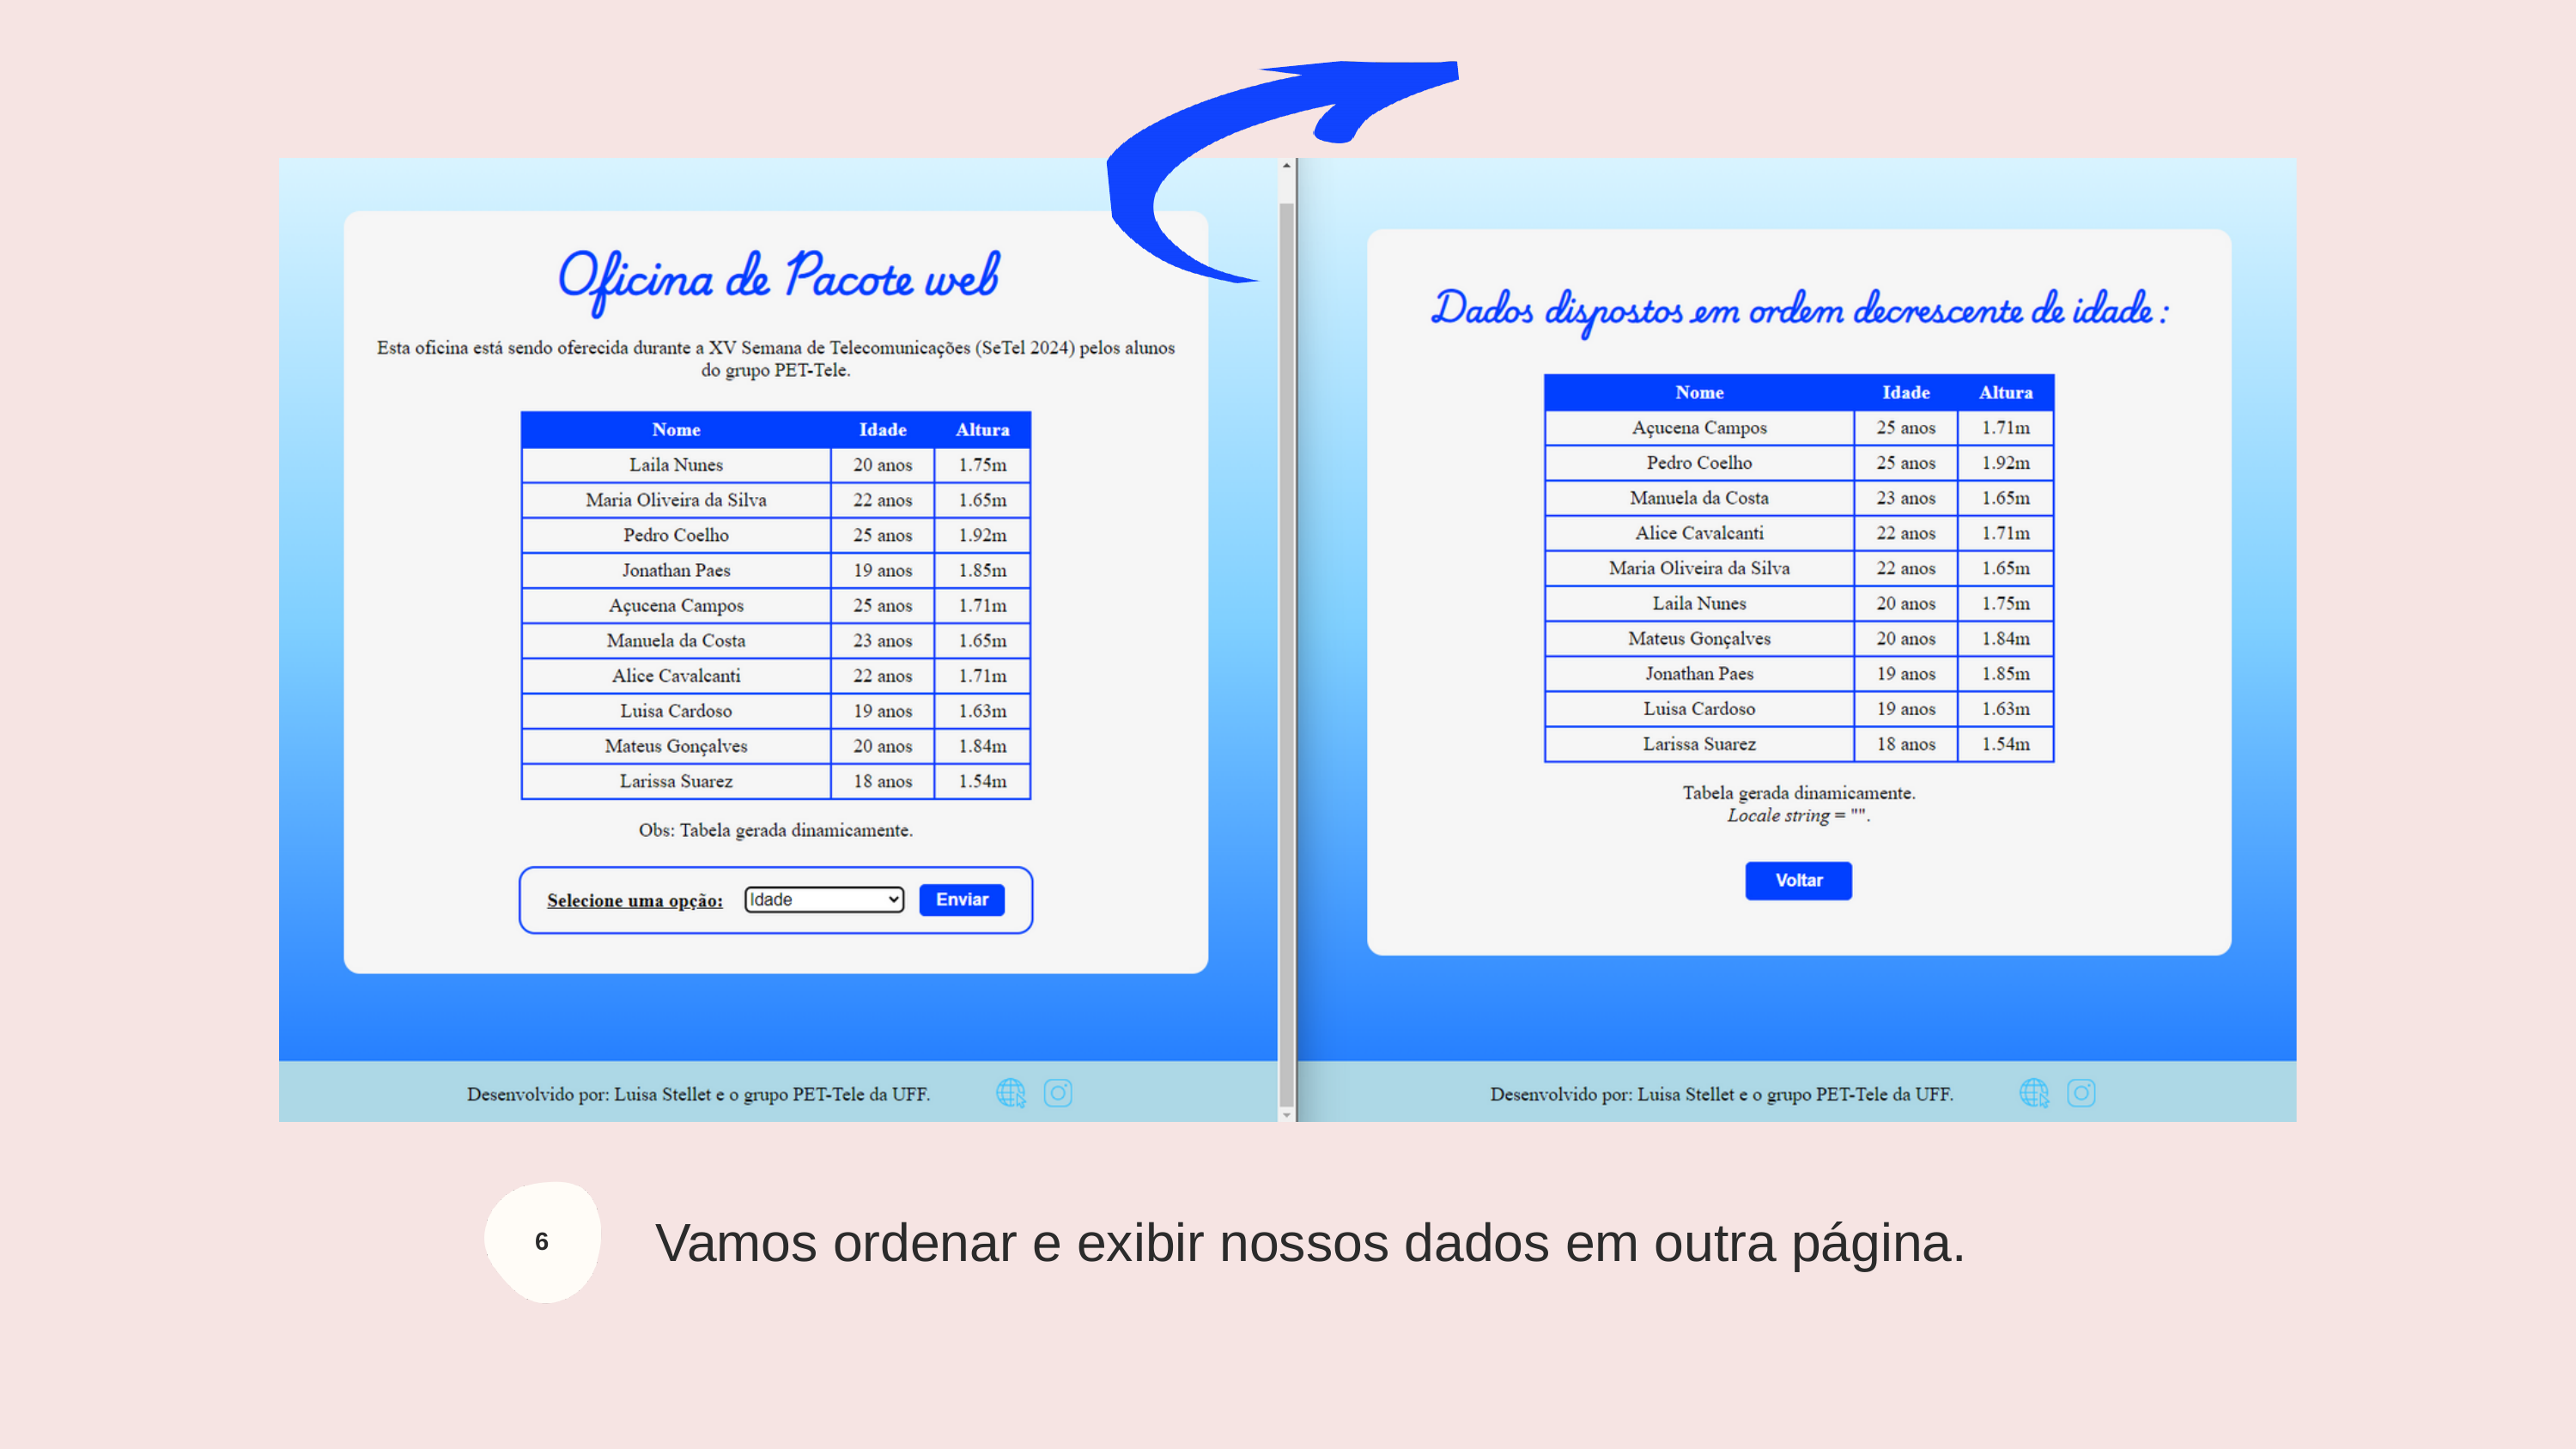

Vamos ordenar e exibir nossos dados em outra página.
6